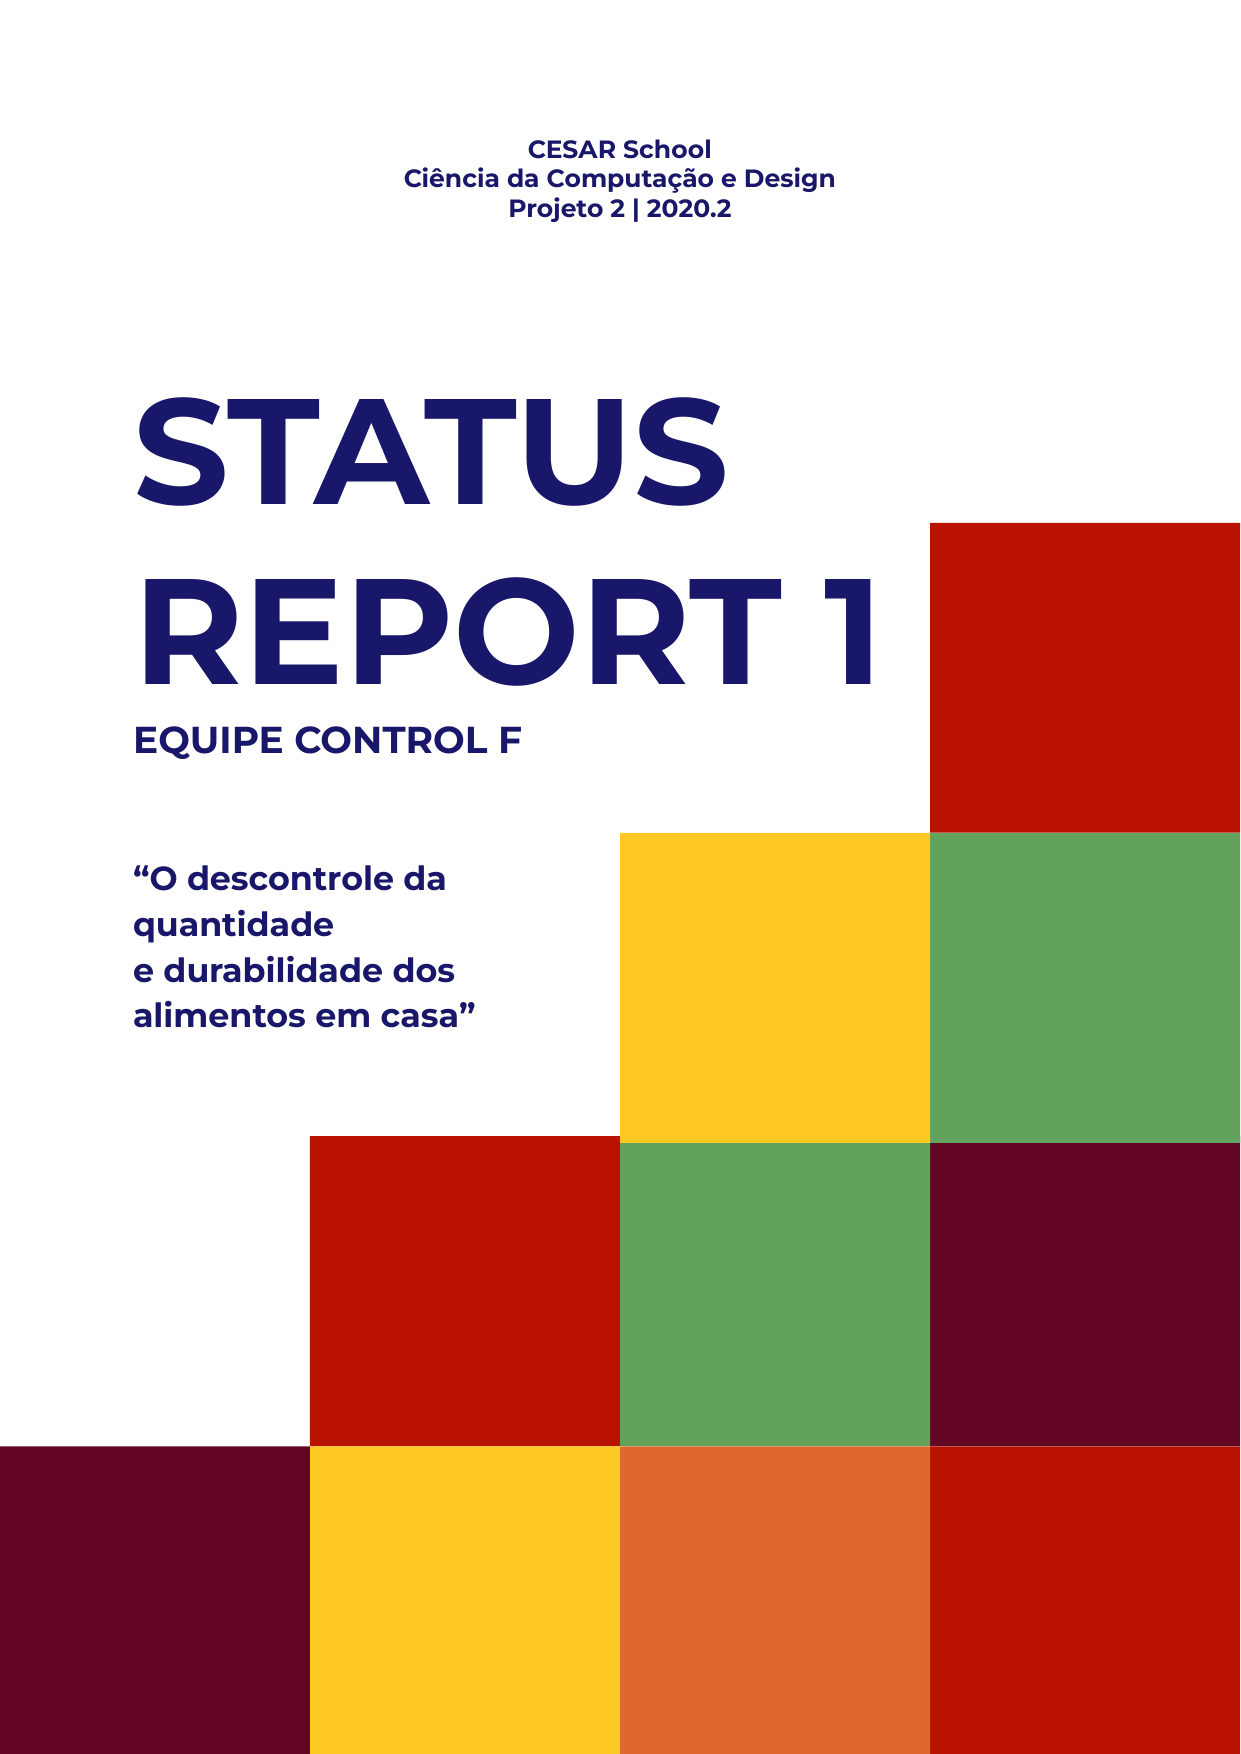

CESAR School
 Ciência da Computação e Design
Projeto 2 | 2020.2
STATUS REPORT 1

EQUIPE CONTROL F

“O descontrole da quantidade
e durabilidade dos alimentos em casa”

     1
     1
     1